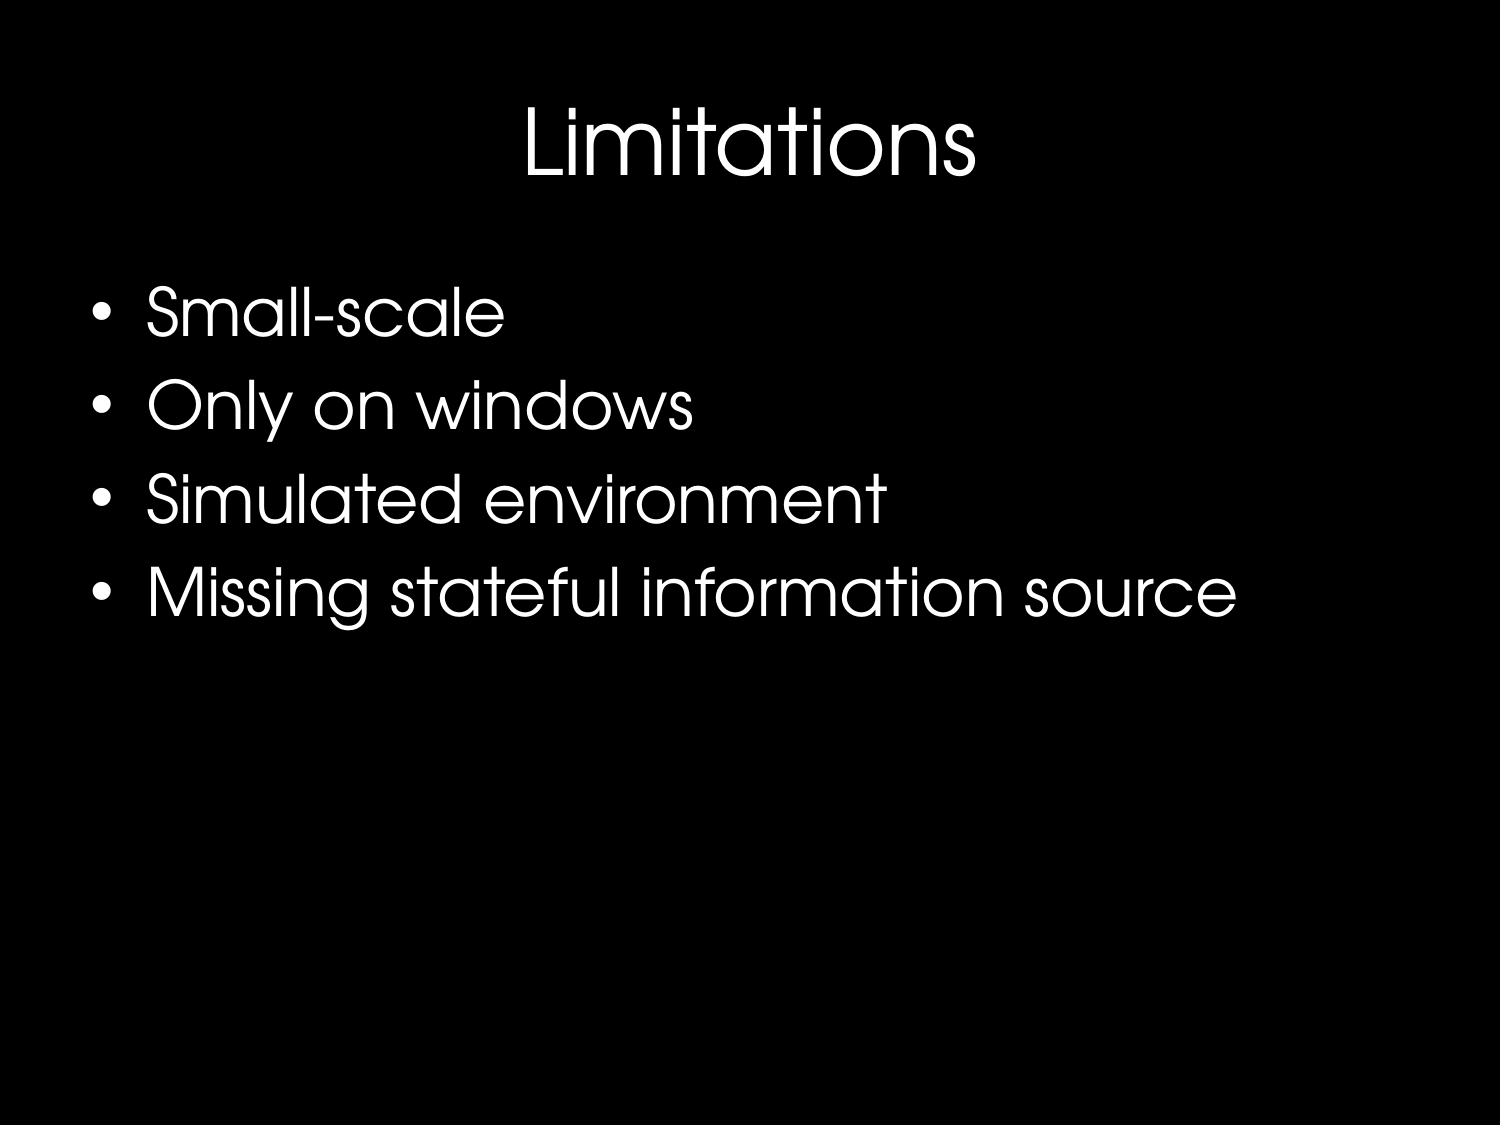

# Limitations
Small-scale
Only on windows
Simulated environment
Missing stateful information source